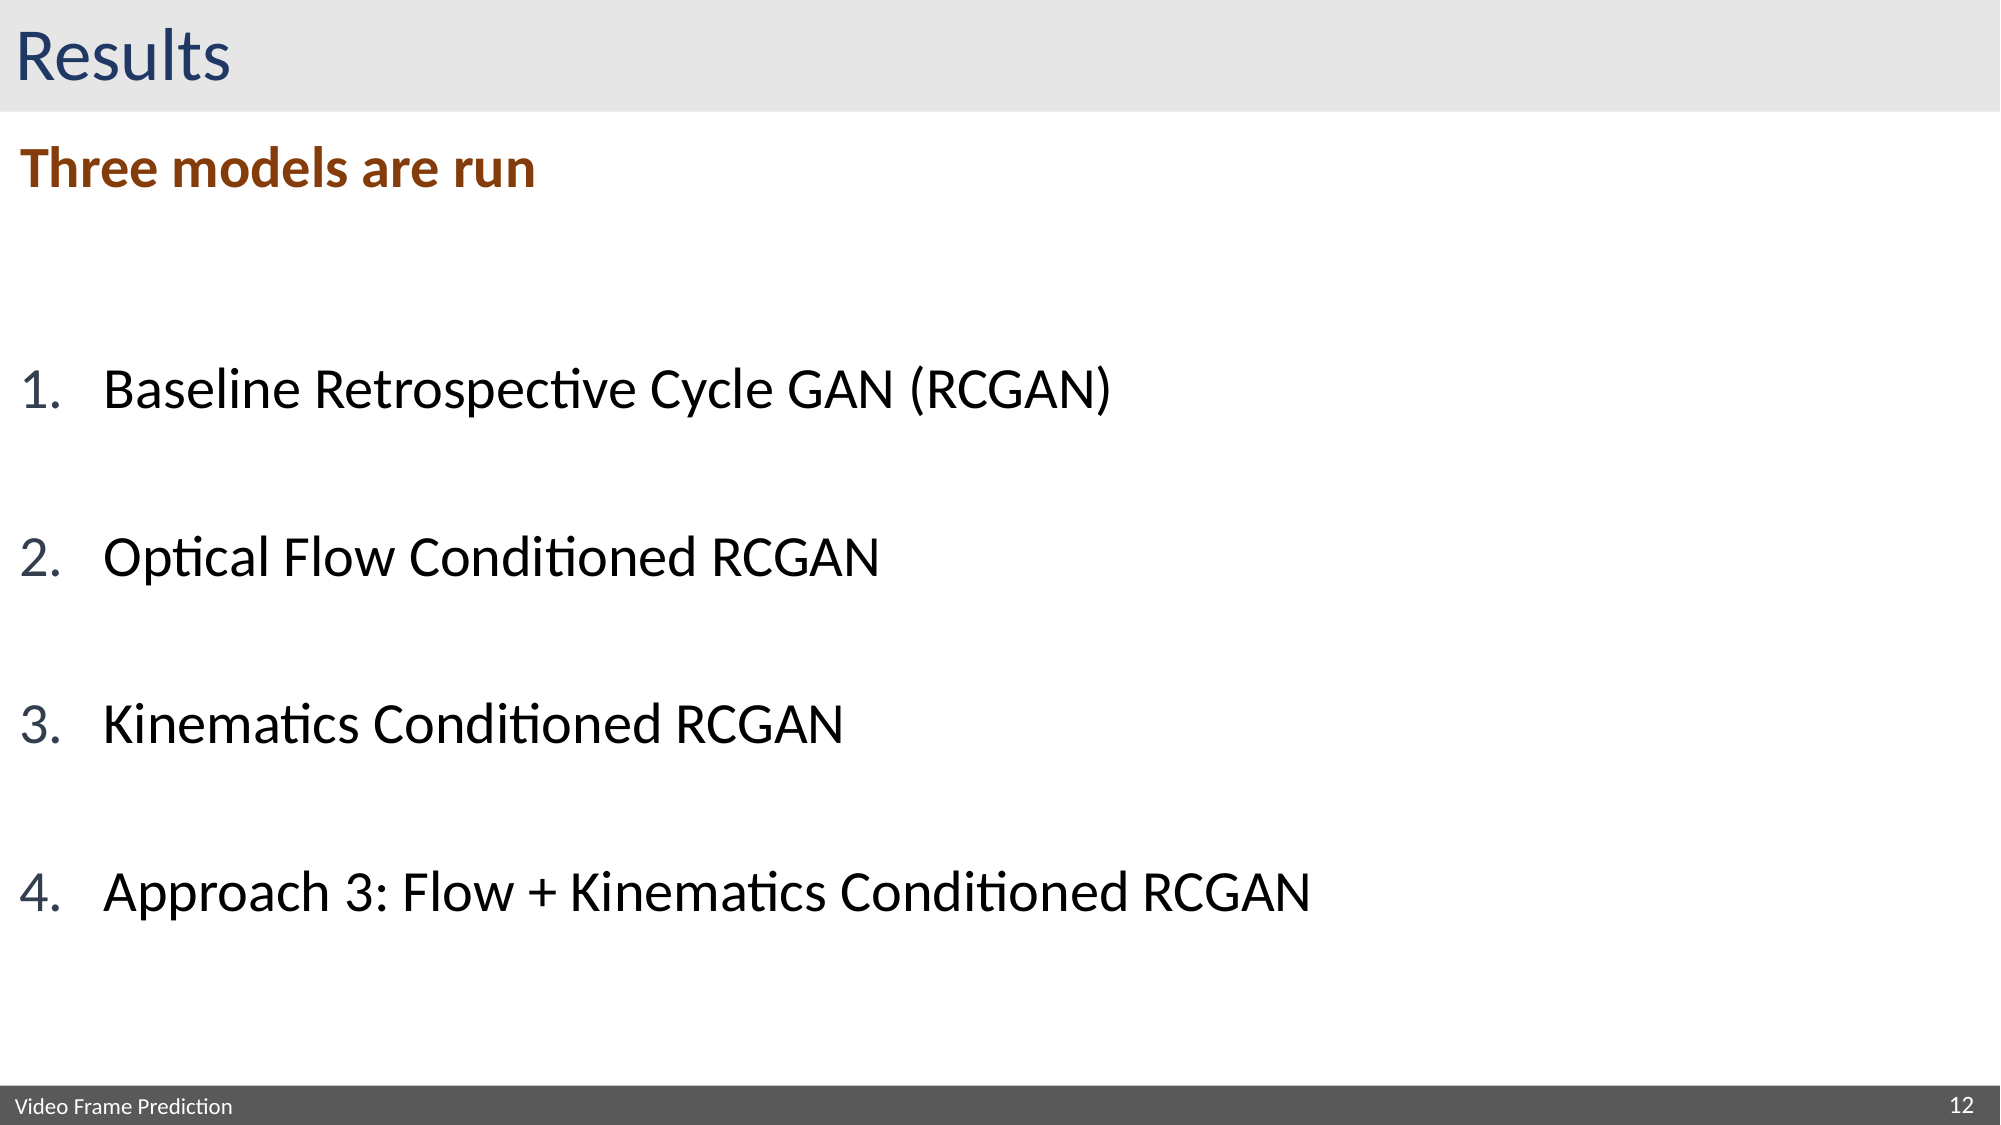

# Results
Three models are run
Baseline Retrospective Cycle GAN (RCGAN)

Optical Flow Conditioned RCGAN

Kinematics Conditioned RCGAN

Approach 3: Flow + Kinematics Conditioned RCGAN
12